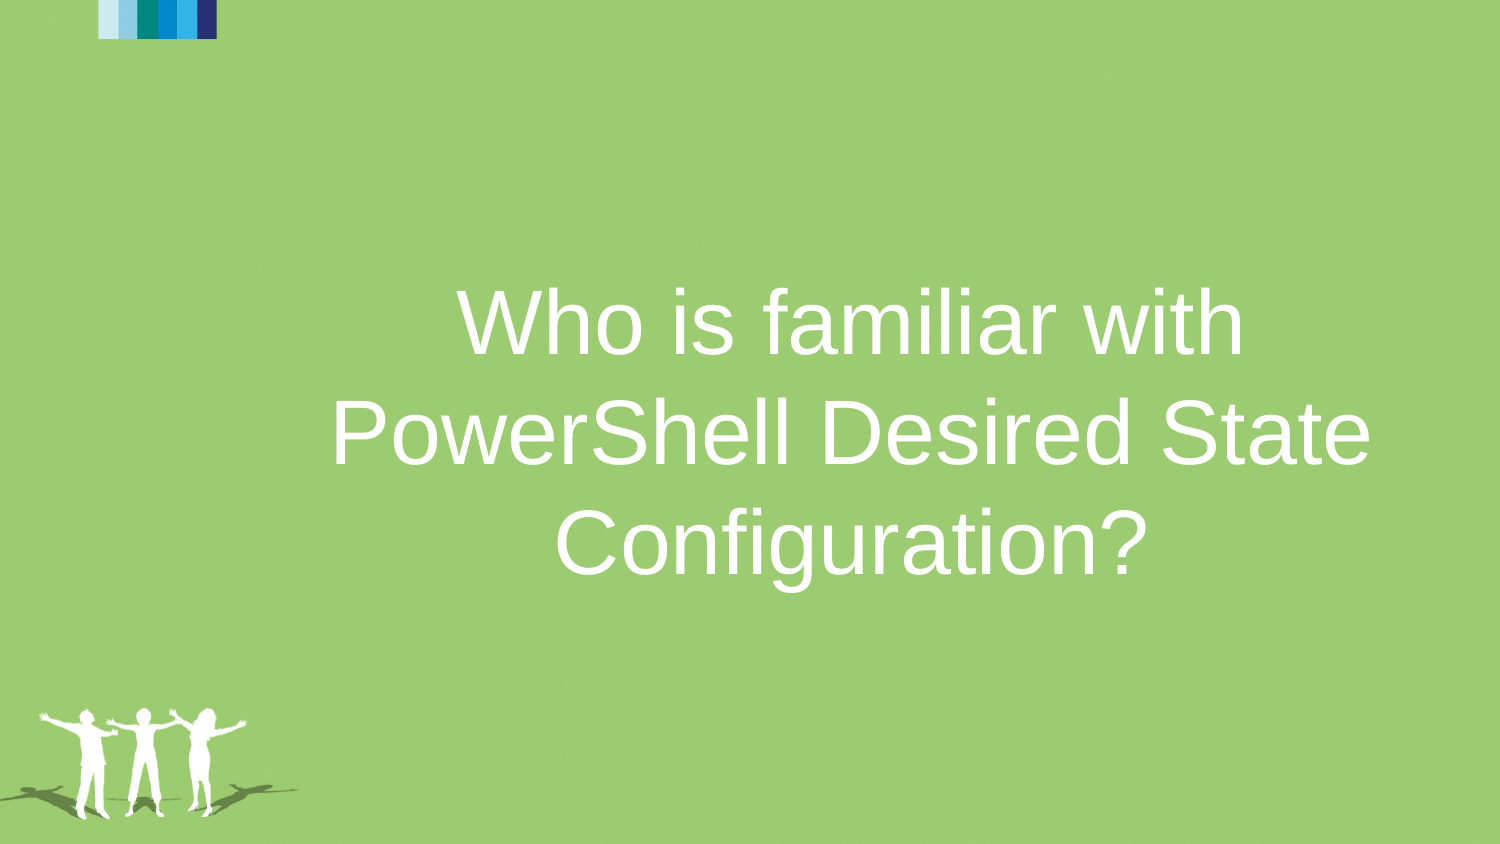

# Who is familiar with PowerShell Desired State Configuration?